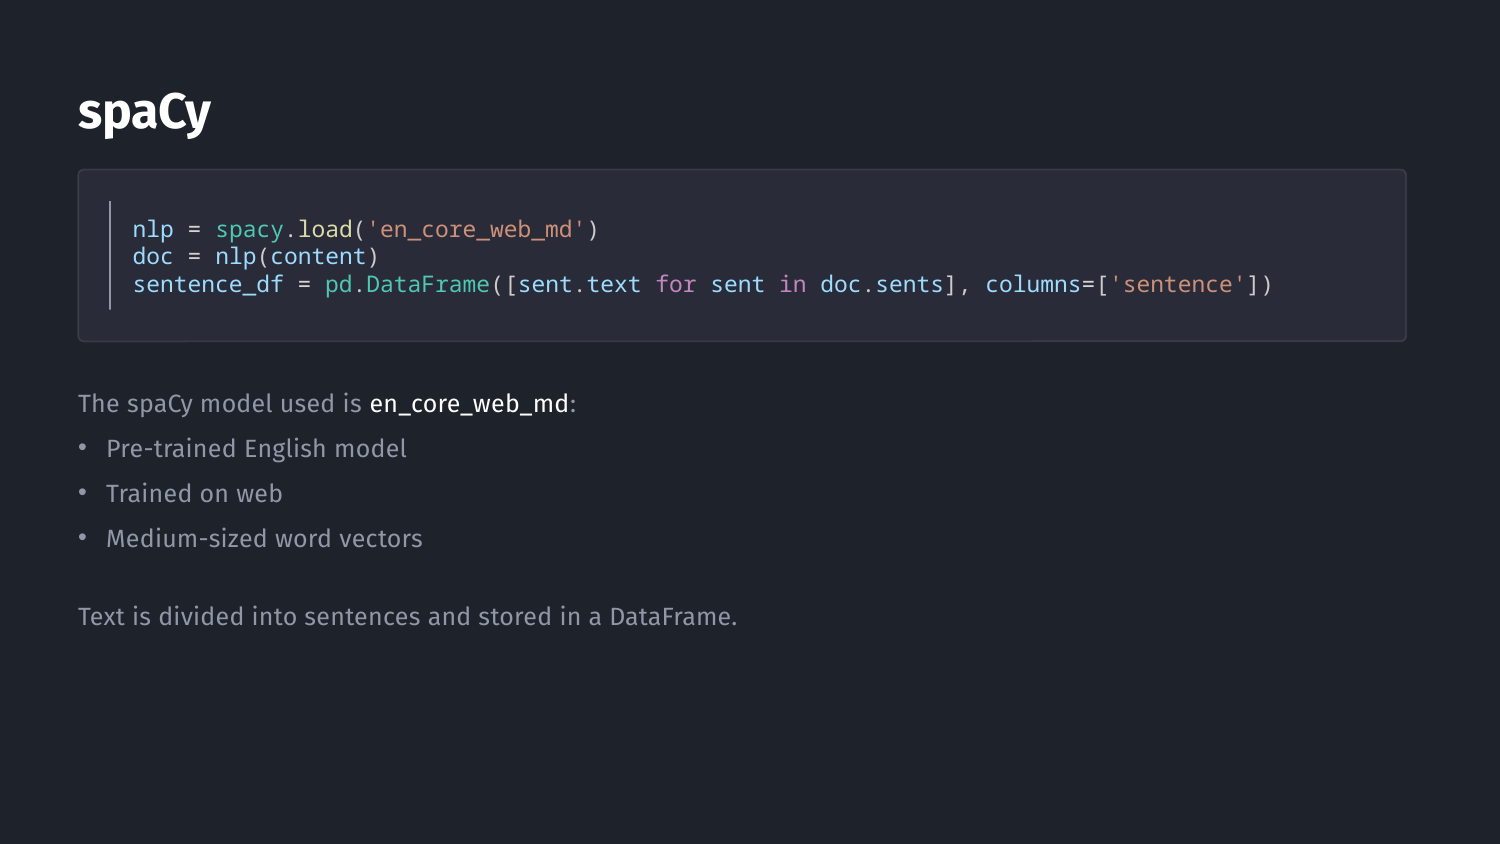

spaCy

nlp = spacy.load('en_core_web_md')
doc = nlp(content)
sentence_df = pd.DataFrame([sent.text for sent in doc.sents], columns=['sentence'])

The spaCy model used is en_core_web_md:
Pre-trained English model
Trained on web
Medium-sized word vectors
Text is divided into sentences and stored in a DataFrame.